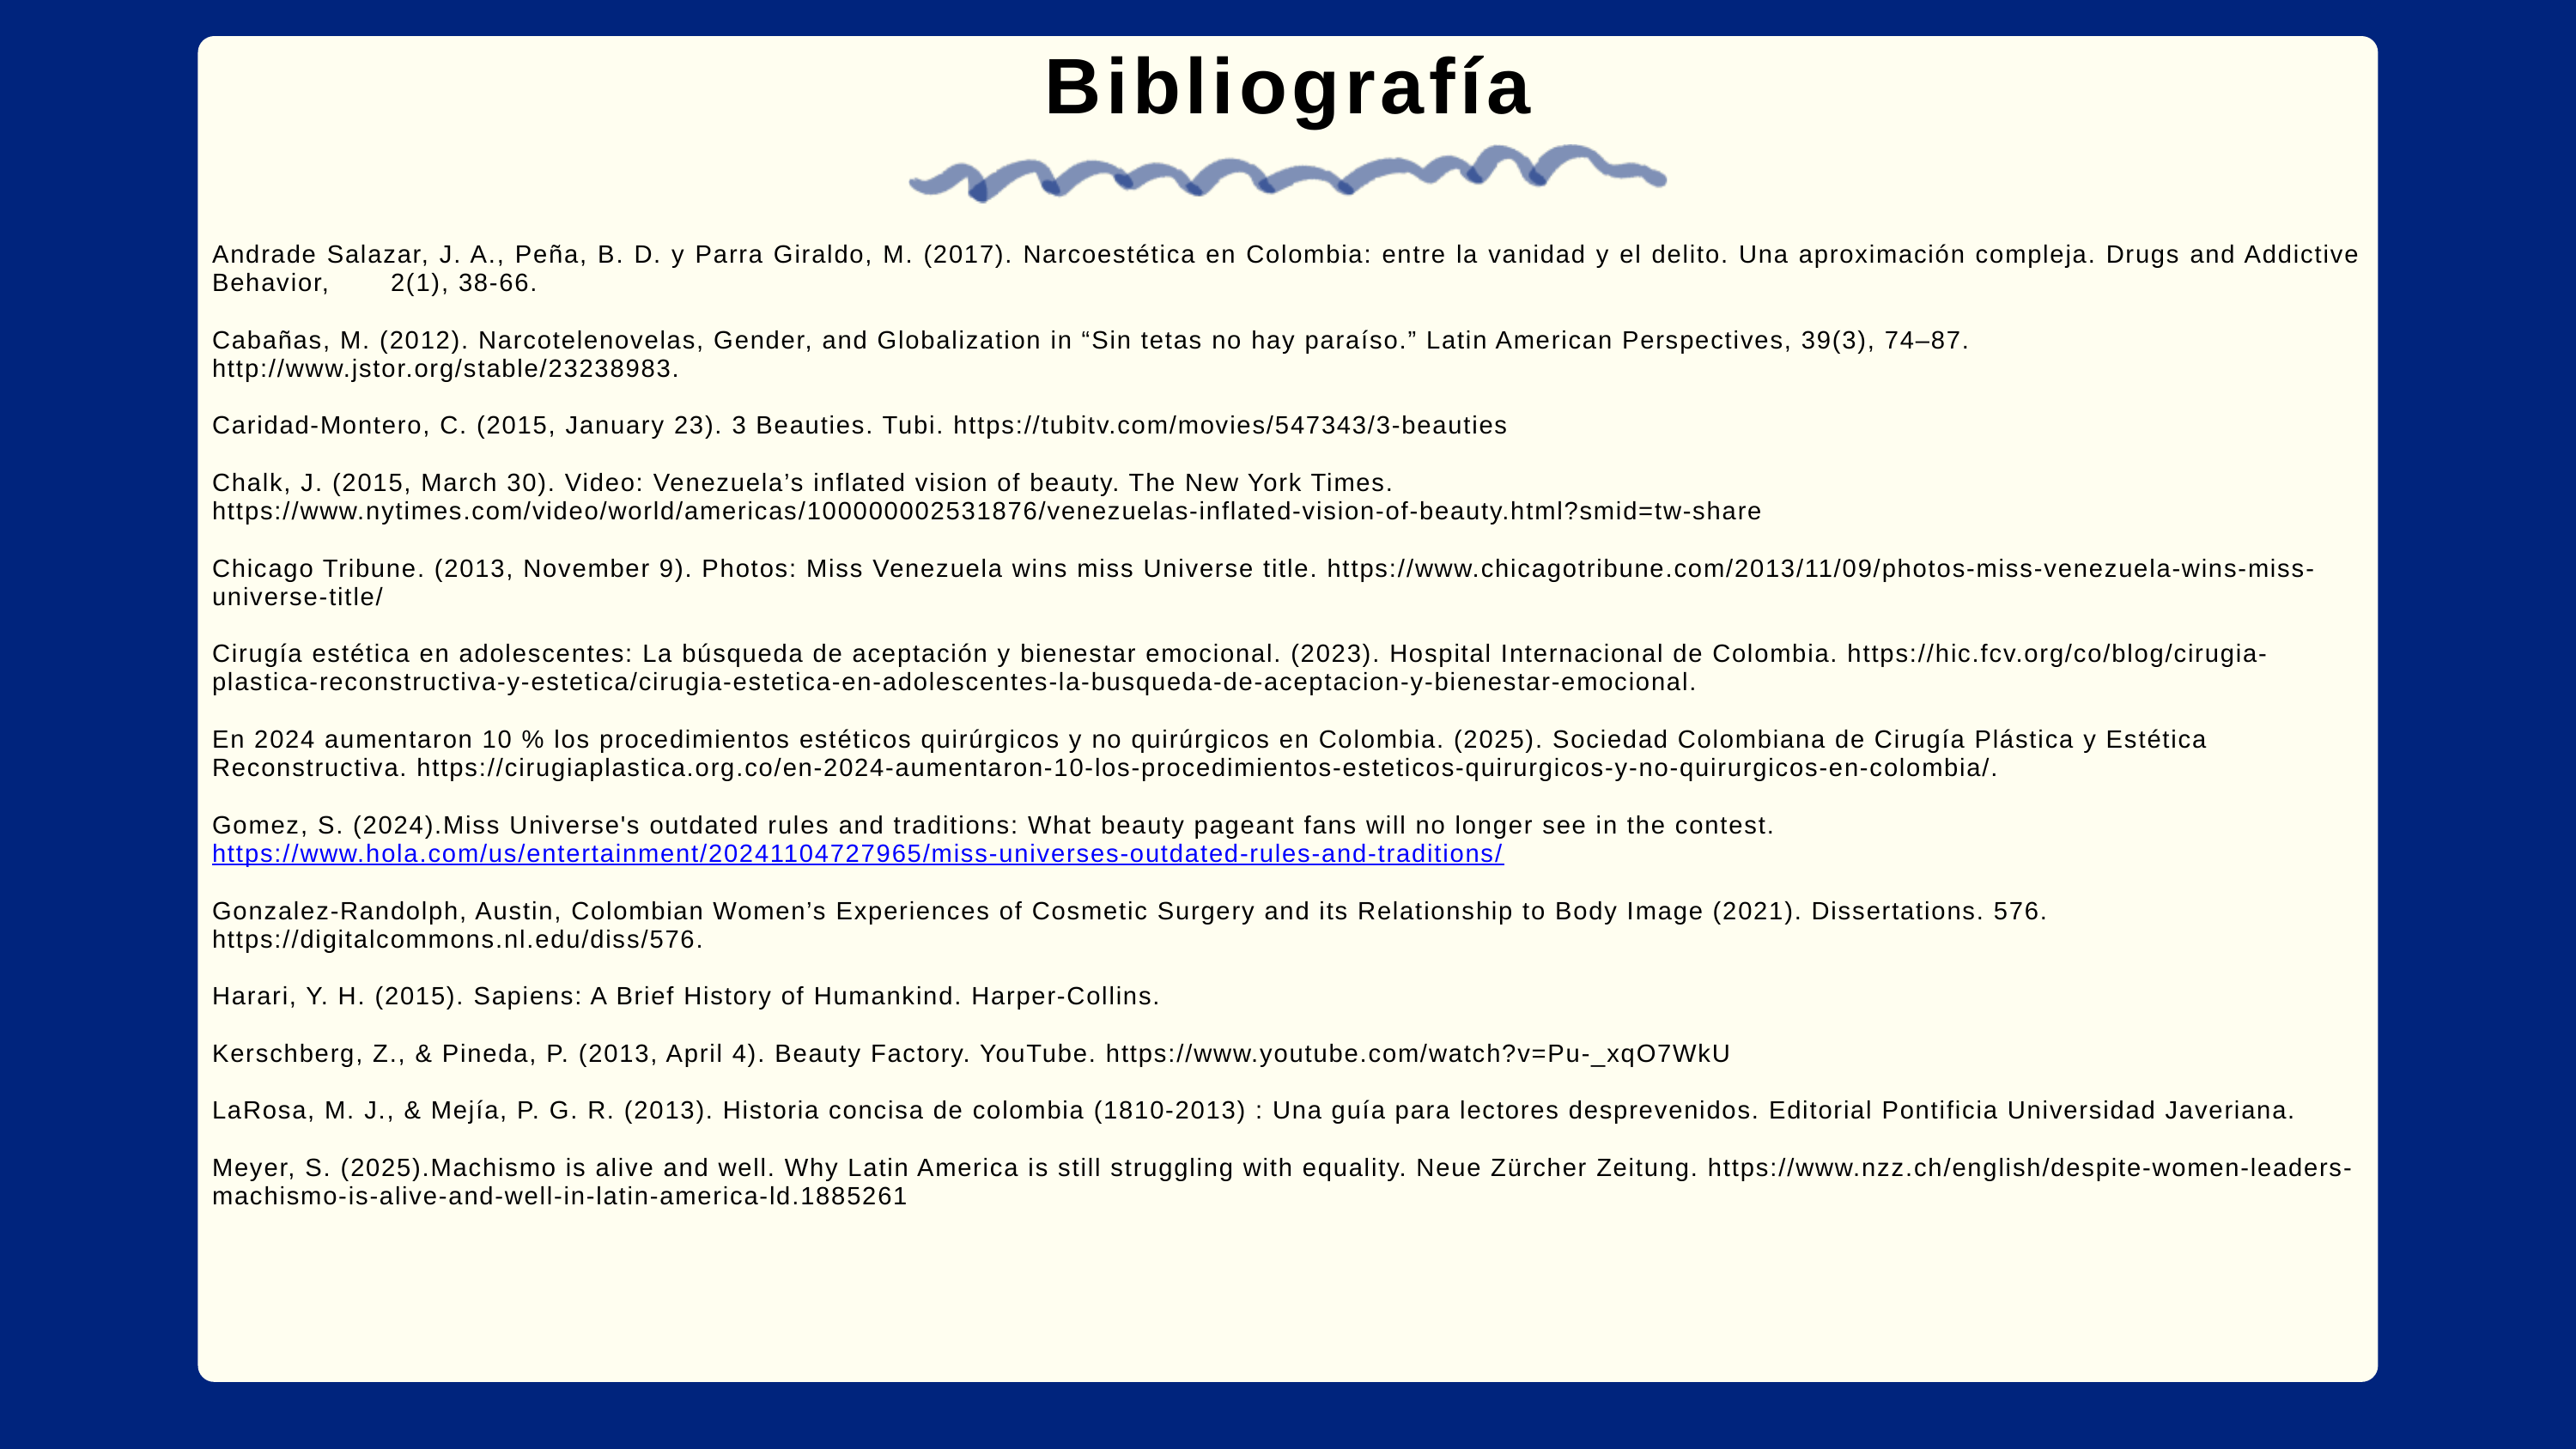

Bibliografía

Andrade Salazar, J. A., Peña, B. D. y Parra Giraldo, M. (2017). Narcoestética en Colombia: entre la vanidad y el delito. Una aproximación compleja. Drugs and Addictive Behavior,       2(1), 38-66.

Cabañas, M. (2012). Narcotelenovelas, Gender, and Globalization in “Sin tetas no hay paraíso.” Latin American Perspectives, 39(3), 74–87. http://www.jstor.org/stable/23238983.

Caridad-Montero, C. (2015, January 23). 3 Beauties. Tubi. https://tubitv.com/movies/547343/3-beauties

Chalk, J. (2015, March 30). Video: Venezuela’s inflated vision of beauty. The New York Times. https://www.nytimes.com/video/world/americas/100000002531876/venezuelas-inflated-vision-of-beauty.html?smid=tw-share

Chicago Tribune. (2013, November 9). Photos: Miss Venezuela wins miss Universe title. https://www.chicagotribune.com/2013/11/09/photos-miss-venezuela-wins-miss-universe-title/

Cirugía estética en adolescentes: La búsqueda de aceptación y bienestar emocional. (2023). Hospital Internacional de Colombia. https://hic.fcv.org/co/blog/cirugia-plastica-reconstructiva-y-estetica/cirugia-estetica-en-adolescentes-la-busqueda-de-aceptacion-y-bienestar-emocional.

En 2024 aumentaron 10 % los procedimientos estéticos quirúrgicos y no quirúrgicos en Colombia. (2025). Sociedad Colombiana de Cirugía Plástica y Estética Reconstructiva. https://cirugiaplastica.org.co/en-2024-aumentaron-10-los-procedimientos-esteticos-quirurgicos-y-no-quirurgicos-en-colombia/.

Gomez, S. (2024).Miss Universe's outdated rules and traditions: What beauty pageant fans will no longer see in the contest. https://www.hola.com/us/entertainment/20241104727965/miss-universes-outdated-rules-and-traditions/

Gonzalez-Randolph, Austin, Colombian Women’s Experiences of Cosmetic Surgery and its Relationship to Body Image (2021). Dissertations. 576. https://digitalcommons.nl.edu/diss/576.

Harari, Y. H. (2015). Sapiens: A Brief History of Humankind. Harper-Collins.

Kerschberg, Z., & Pineda, P. (2013, April 4). Beauty Factory. YouTube. https://www.youtube.com/watch?v=Pu-_xqO7WkU

LaRosa, M. J., & Mejía, P. G. R. (2013). Historia concisa de colombia (1810-2013) : Una guía para lectores desprevenidos. Editorial Pontificia Universidad Javeriana.

Meyer, S. (2025).Machismo is alive and well. Why Latin America is still struggling with equality. Neue Zürcher Zeitung. https://www.nzz.ch/english/despite-women-leaders-machismo-is-alive-and-well-in-latin-america-ld.1885261